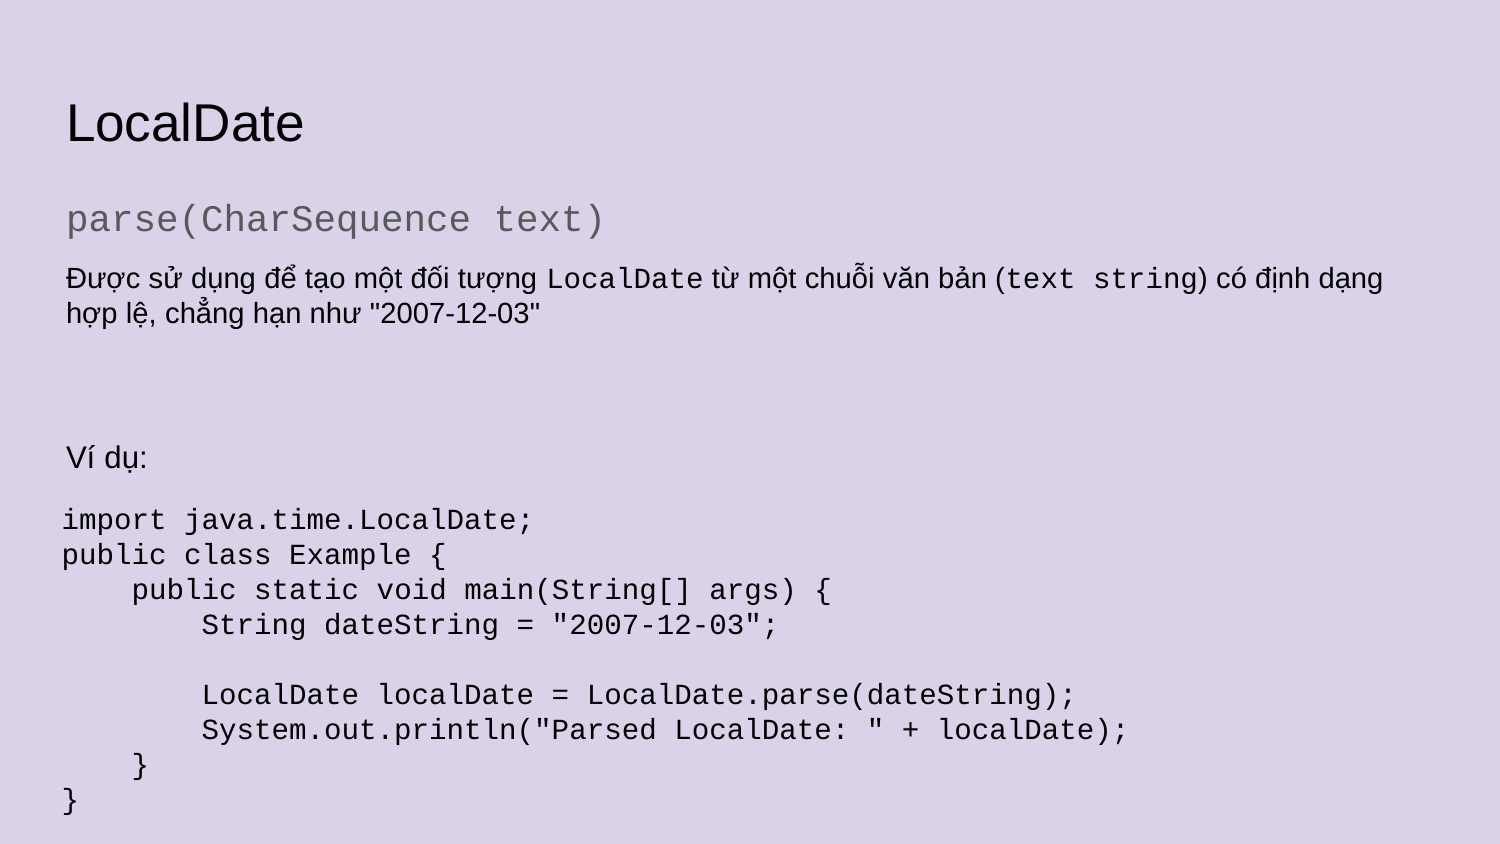

# LocalDate
parse(CharSequence text)
Được sử dụng để tạo một đối tượng LocalDate từ một chuỗi văn bản (text string) có định dạng hợp lệ, chẳng hạn như "2007-12-03"
Ví dụ:
import java.time.LocalDate;
public class Example {
    public static void main(String[] args) {
        String dateString = "2007-12-03";

        LocalDate localDate = LocalDate.parse(dateString);
        System.out.println("Parsed LocalDate: " + localDate);
    }
}